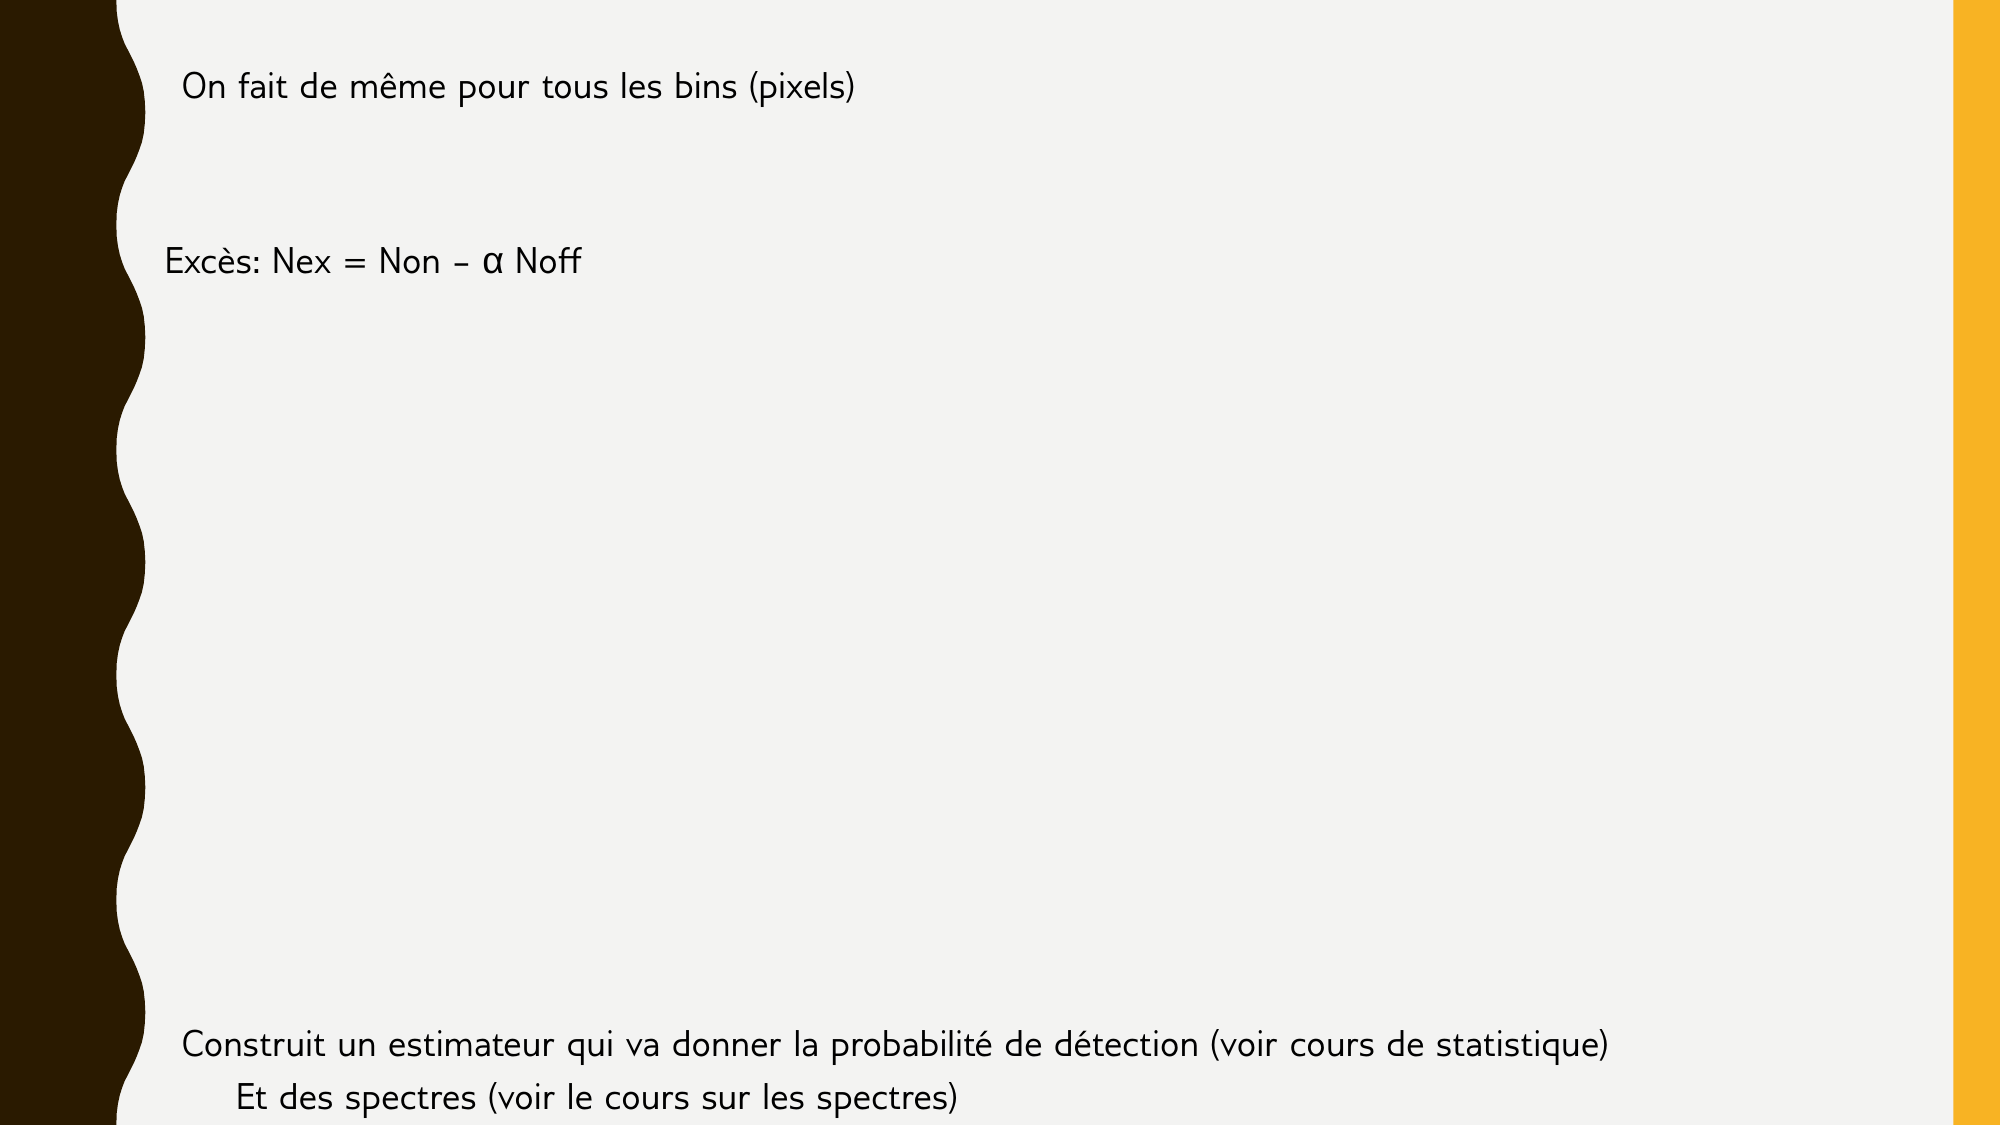

On fait de même pour tous les bins (pixels)
Excès: Nex = Non – α Noff
Construit un estimateur qui va donner la probabilité de détection (voir cours de statistique)
Et des spectres (voir le cours sur les spectres)